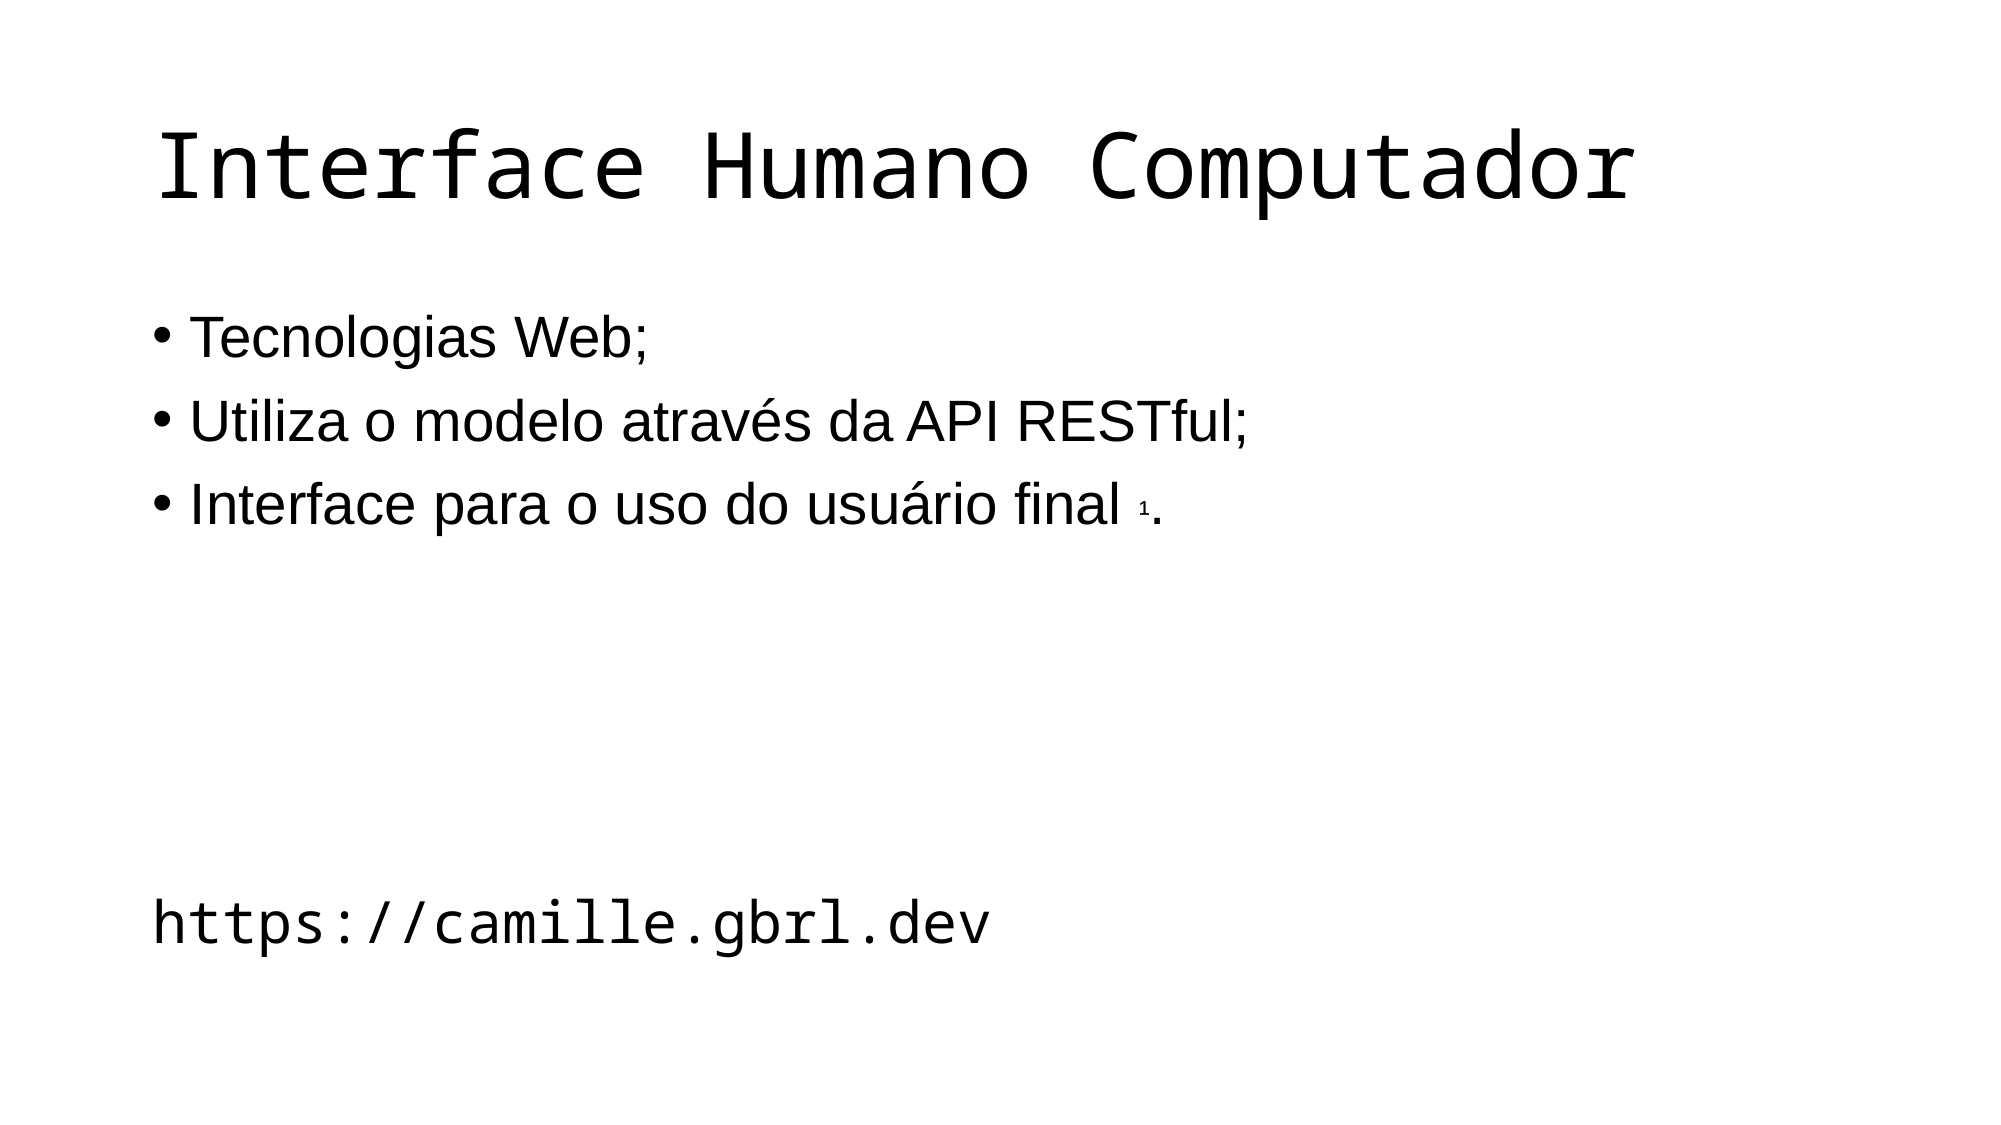

# Interface Humano Computador
Tecnologias Web;
Utiliza o modelo através da API RESTful;
Interface para o uso do usuário final ¹.

https://camille.gbrl.dev